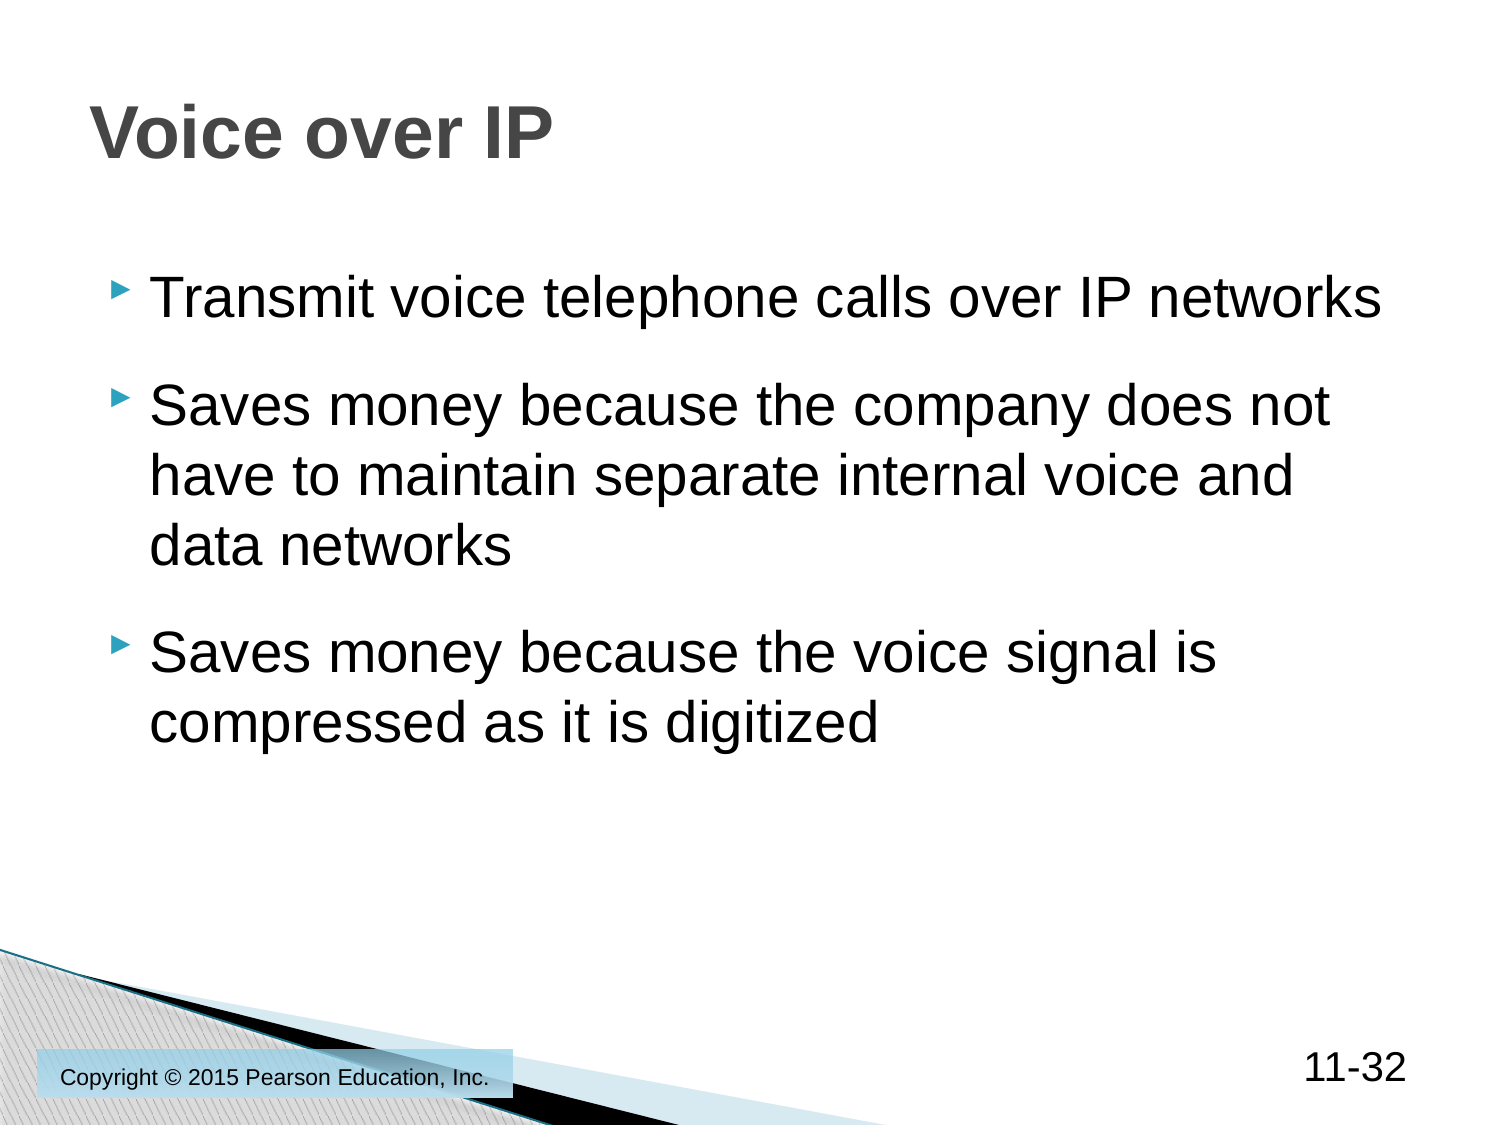

# Voice over IP
Transmit voice telephone calls over IP networks
Saves money because the company does not have to maintain separate internal voice and data networks
Saves money because the voice signal is compressed as it is digitized
11-32
Copyright © 2015 Pearson Education, Inc.